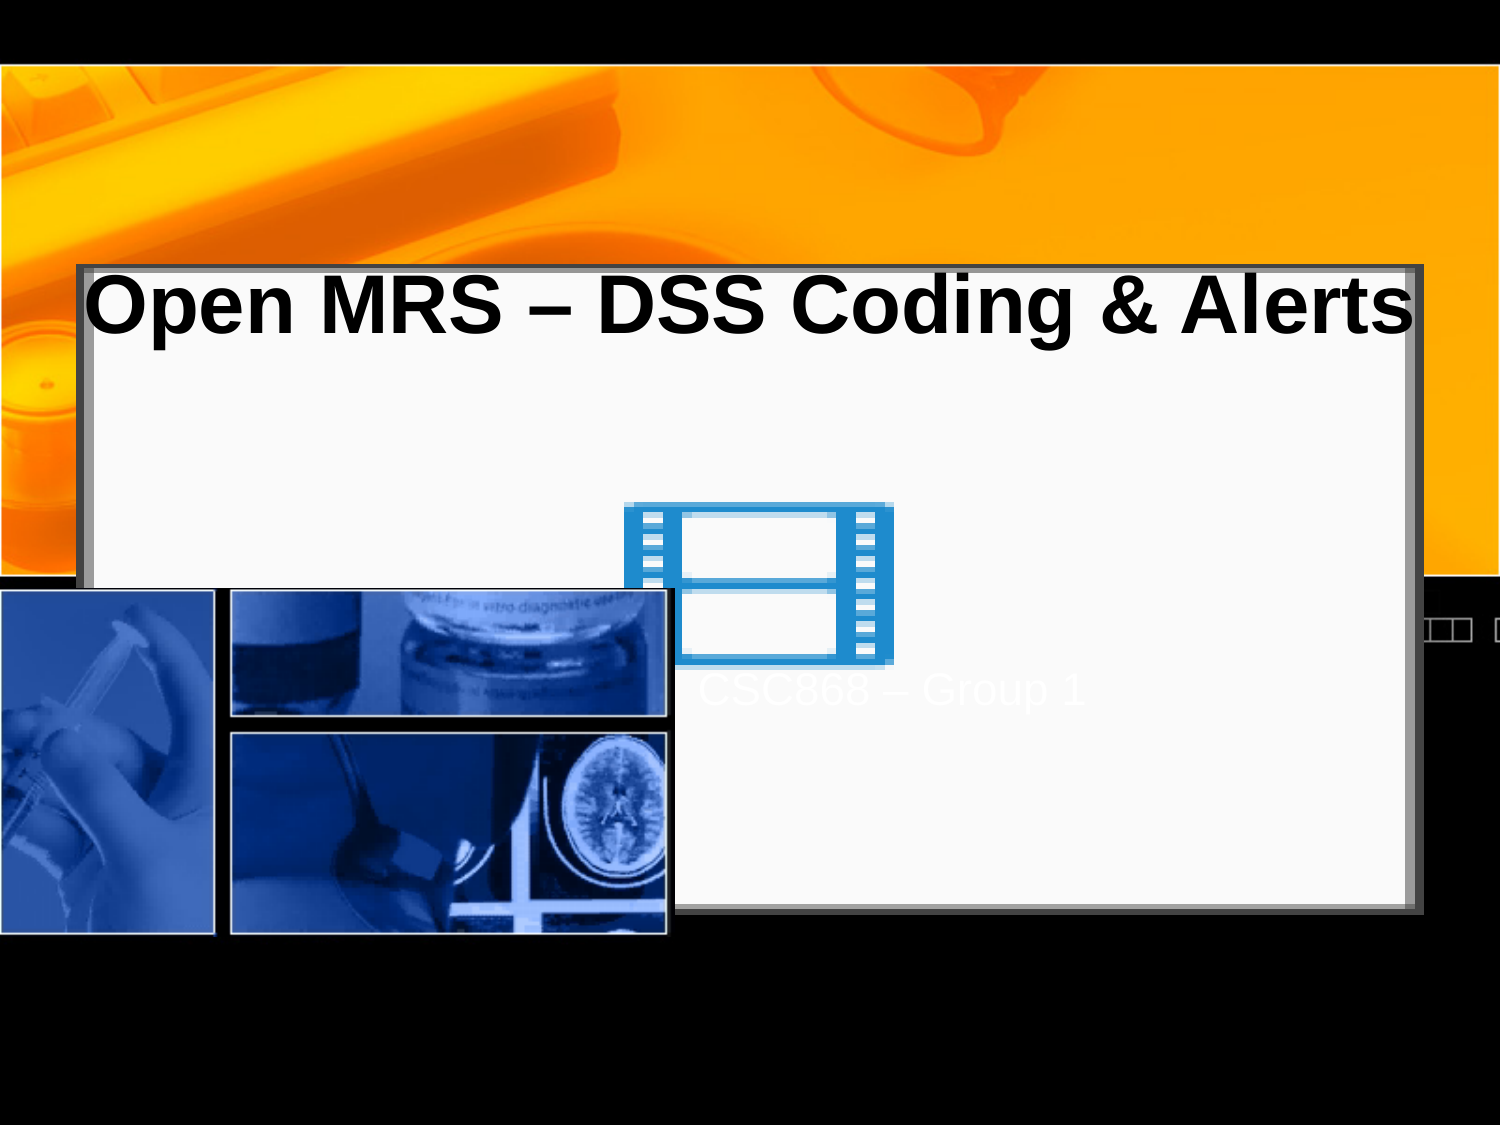

# Open MRS – DSS Coding & Alerts
CSC868 – Group 1